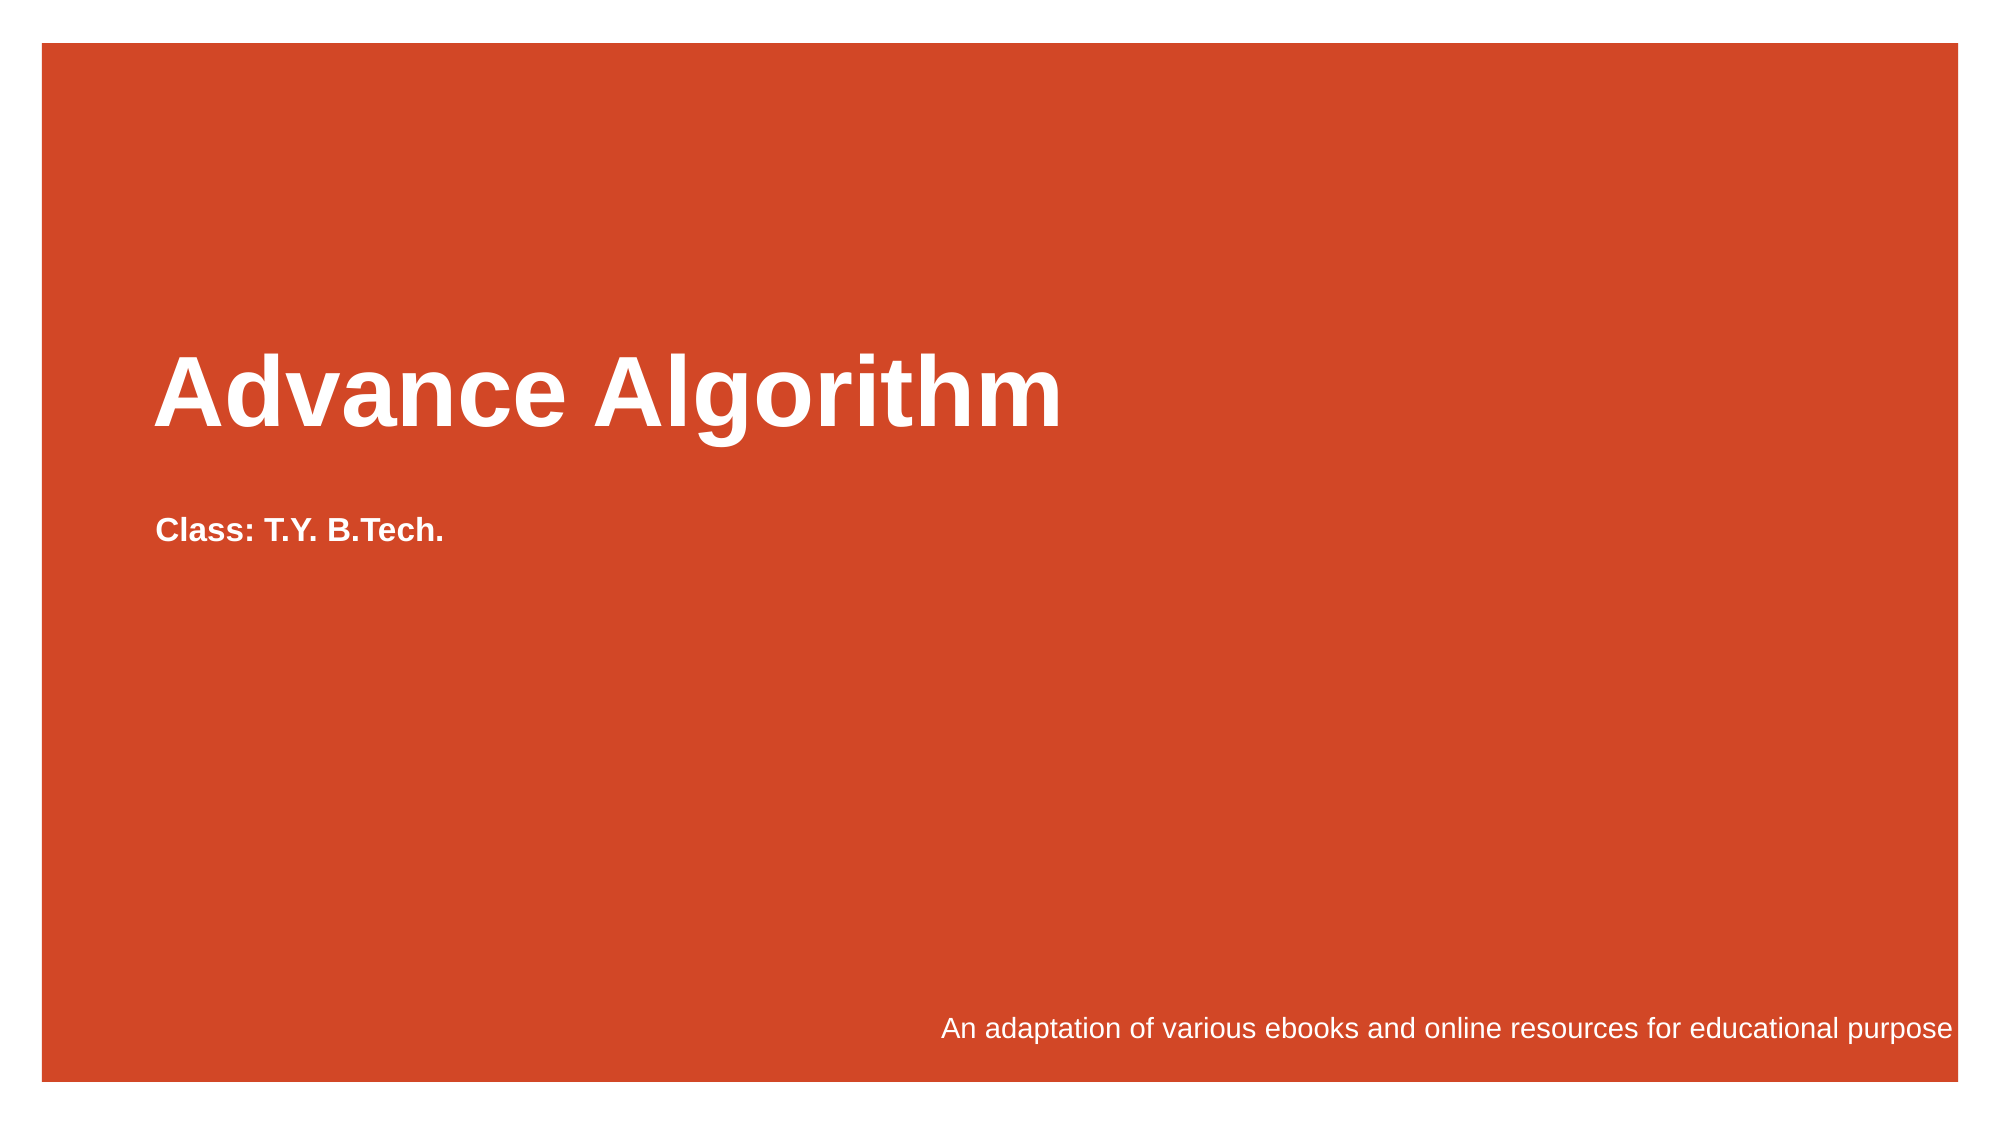

# Advance Algorithm
Class: T.Y. B.Tech.
An adaptation of various ebooks and online resources for educational purpose